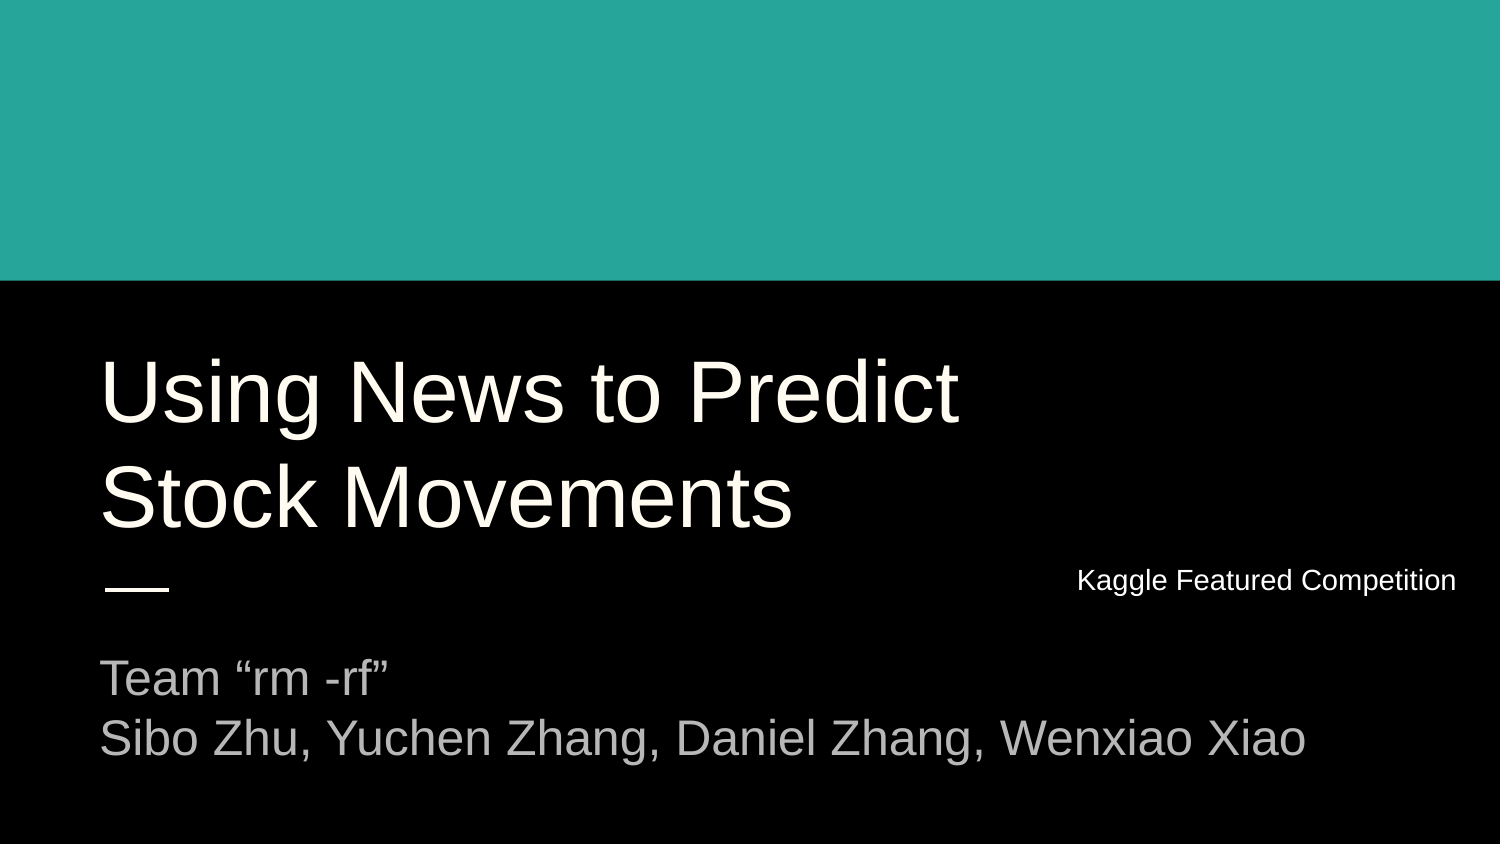

# Using News to Predict
Stock Movements
Kaggle Featured Competition
Team “rm -rf”
Sibo Zhu, Yuchen Zhang, Daniel Zhang, Wenxiao Xiao